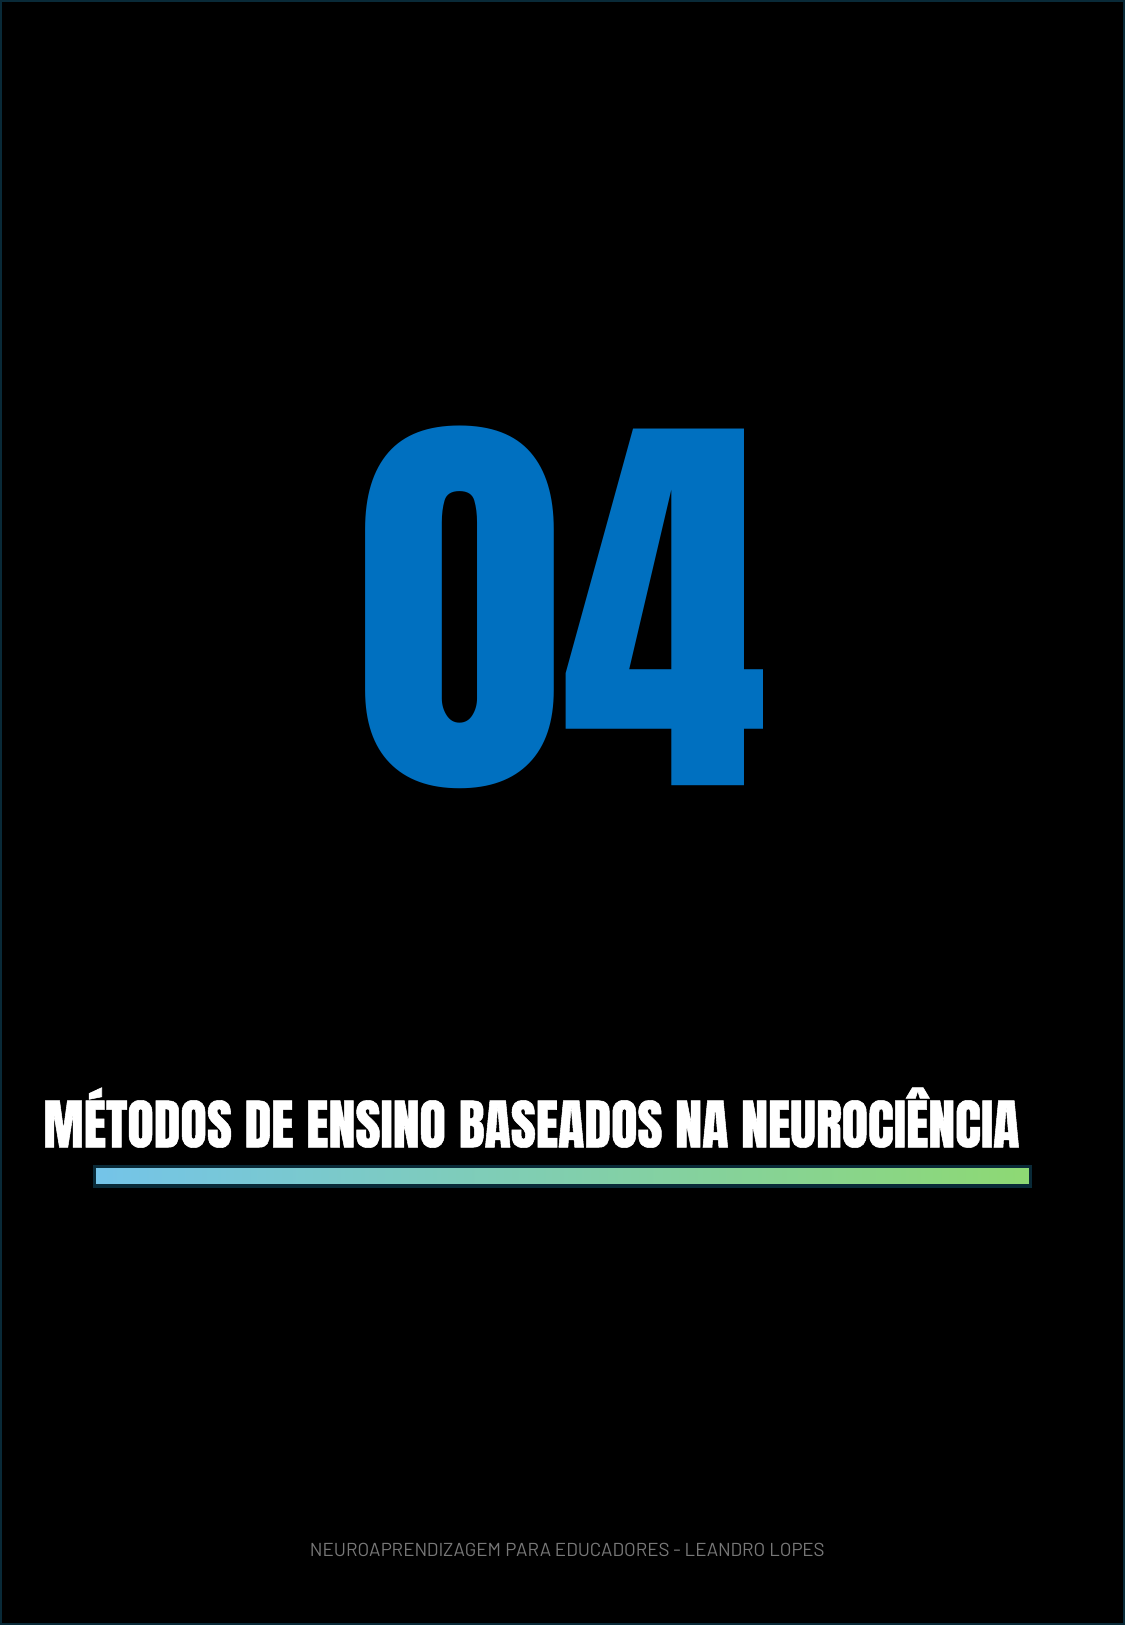

04
MÉTODOS DE ENSINO BASEADOS NA NEUROCIÊNCIA

NEUROAPRENDIZAGEM PARA EDUCADORES - LEANDRO LOPES